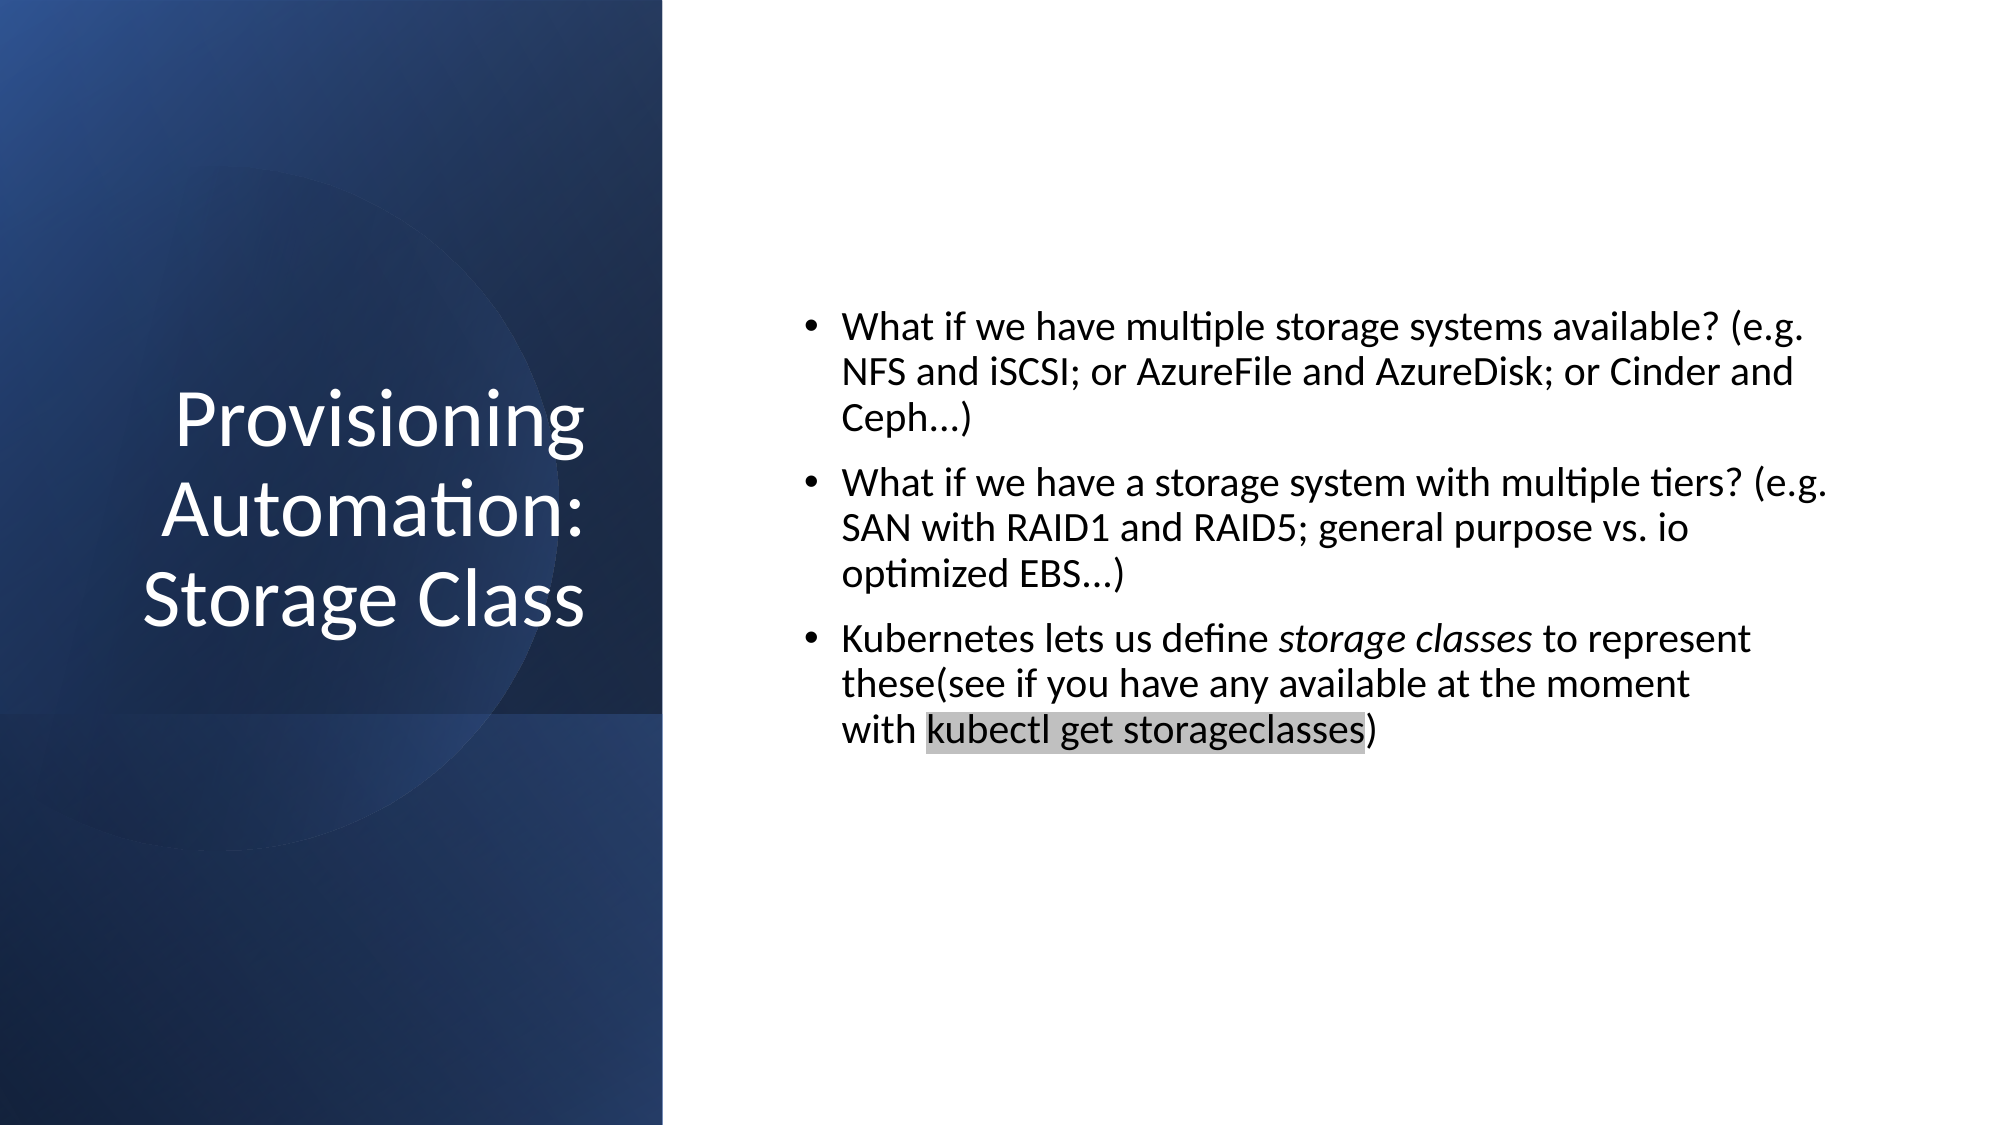

# Provisioning Automation: Storage Class
What if we have multiple storage systems available? (e.g. NFS and iSCSI; or AzureFile and AzureDisk; or Cinder and Ceph...)
What if we have a storage system with multiple tiers? (e.g. SAN with RAID1 and RAID5; general purpose vs. io optimized EBS...)
Kubernetes lets us define storage classes to represent these(see if you have any available at the moment with kubectl get storageclasses)